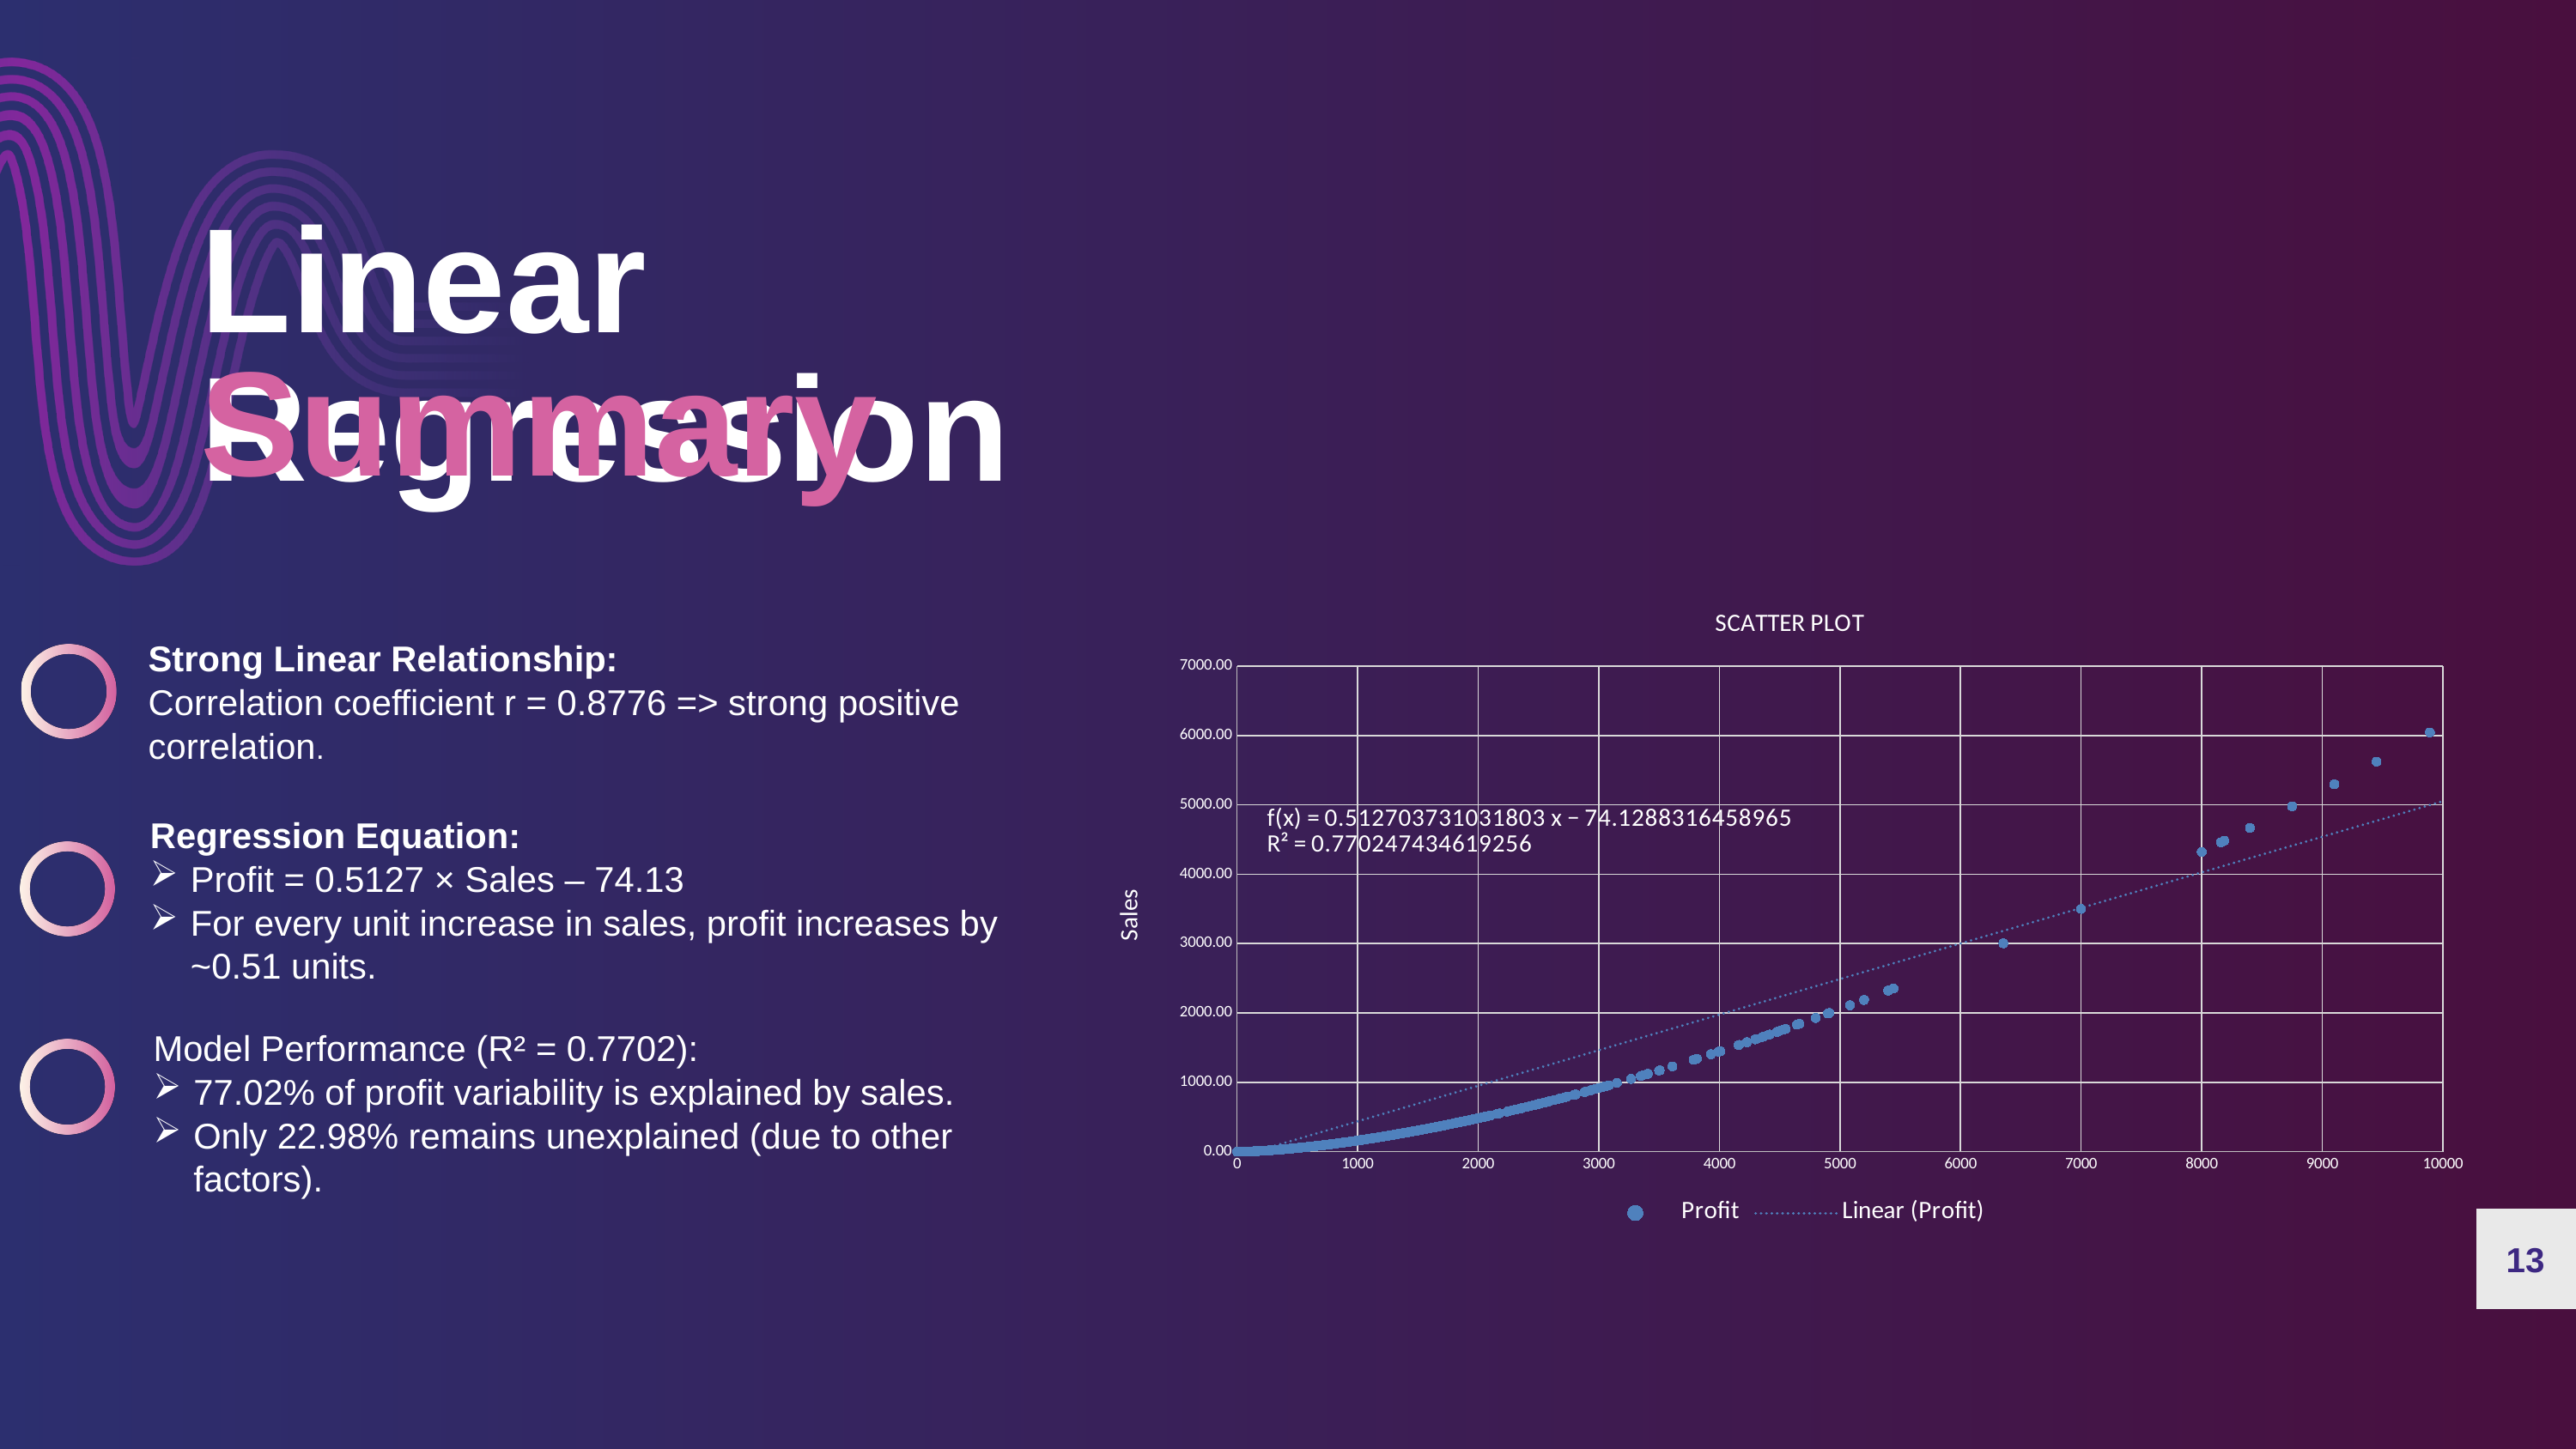

Linear Regression
Summary

### Chart: SCATTER PLOT

| Category | Profit |
|---|---|
Strong Linear Relationship:
Correlation coefficient r = 0.8776 => strong positive correlation.

Regression Equation:
Profit = 0.5127 × Sales – 74.13
For every unit increase in sales, profit increases by ~0.51 units.

Model Performance (R² = 0.7702):
77.02% of profit variability is explained by sales.
Only 22.98% remains unexplained (due to other factors).

13